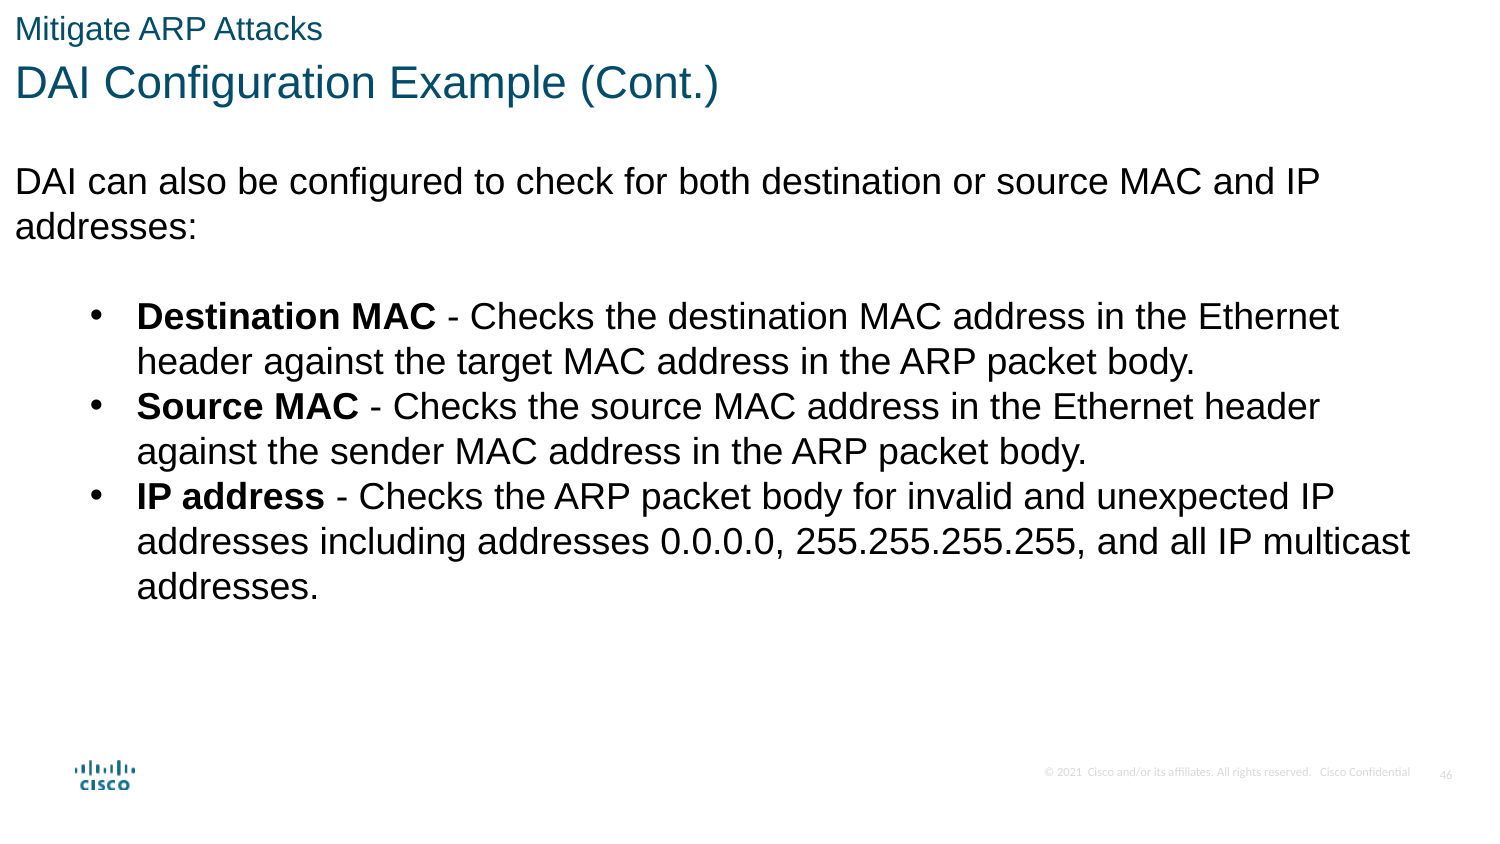

Mitigate ARP Attacks
DAI Configuration Example (Cont.)
DAI can also be configured to check for both destination or source MAC and IP addresses:

Destination MAC - Checks the destination MAC address in the Ethernet header against the target MAC address in the ARP packet body.
Source MAC - Checks the source MAC address in the Ethernet header against the sender MAC address in the ARP packet body.
IP address - Checks the ARP packet body for invalid and unexpected IP addresses including addresses 0.0.0.0, 255.255.255.255, and all IP multicast addresses.

46